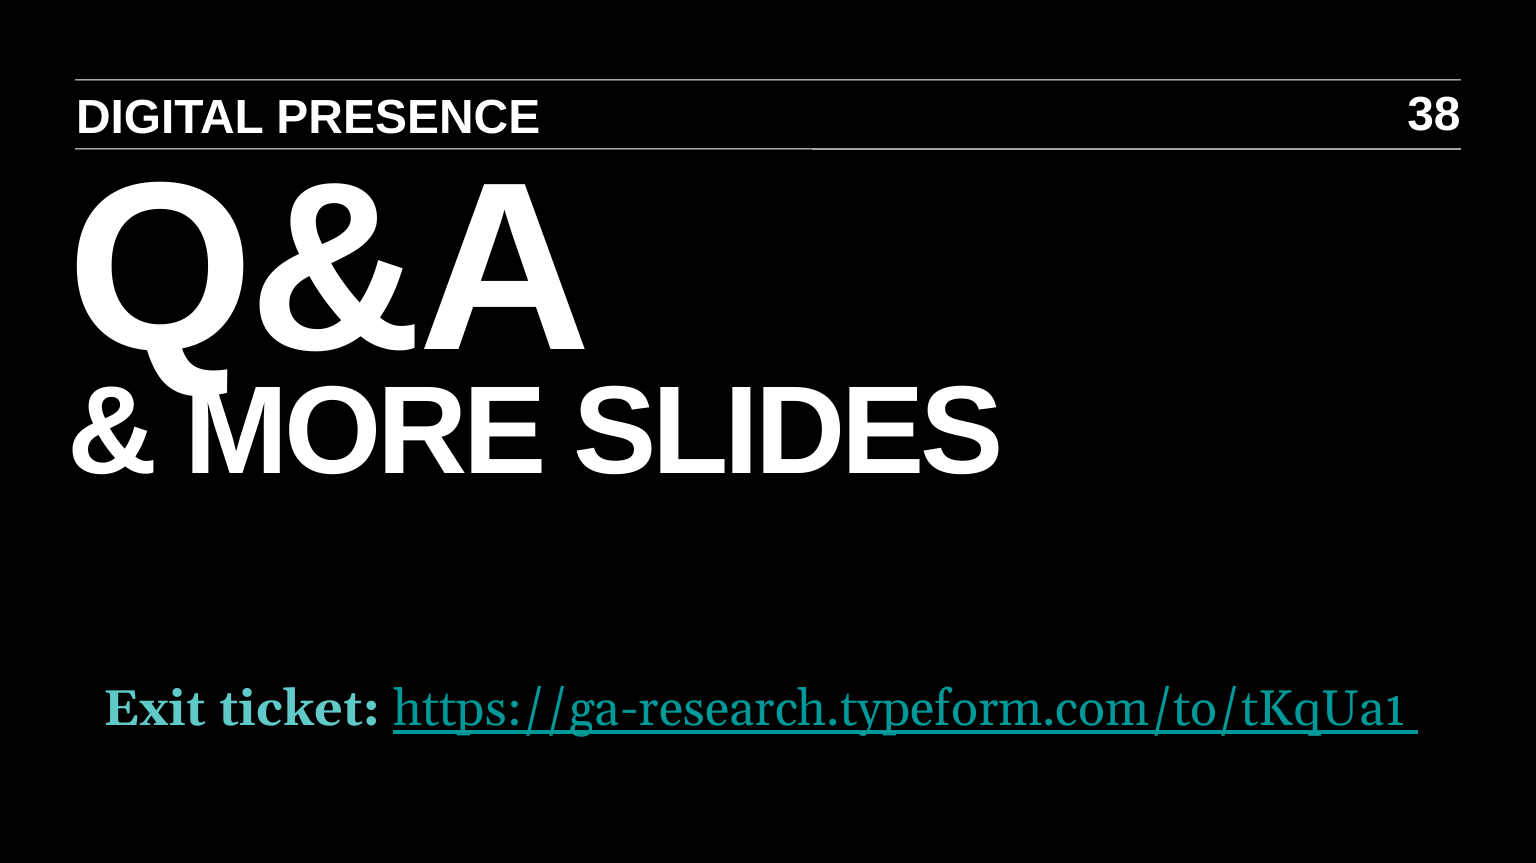

38
DIGITAL PRESENCE
# Q&A & MORE SLIDES
Exit ticket: https://ga-research.typeform.com/to/tKqUa1